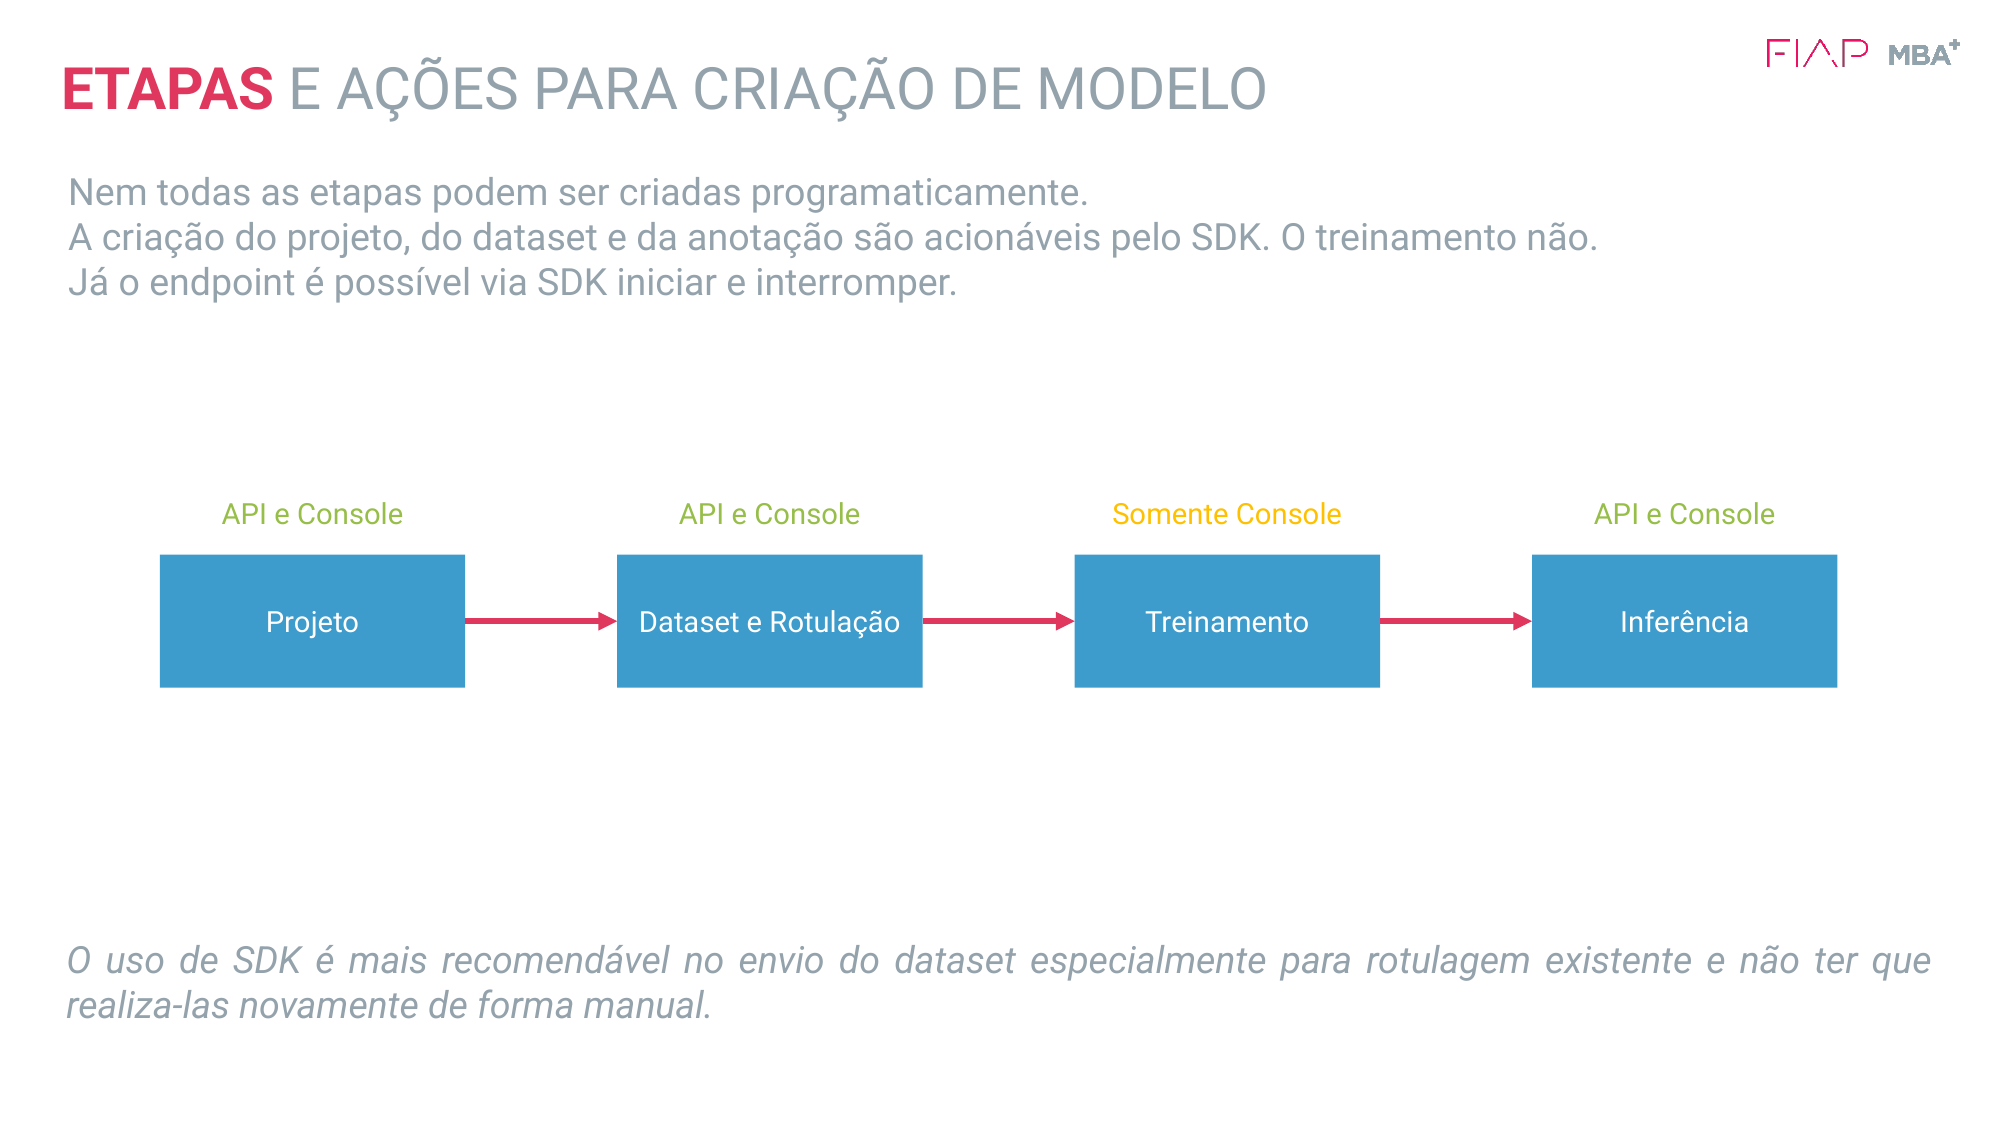

ETAPAS E AÇÕES PARA CRIAÇÃO DE MODELO
Nem todas as etapas podem ser criadas programaticamente.
A criação do projeto, do dataset e da anotação são acionáveis pelo SDK. O treinamento não.
Já o endpoint é possível via SDK iniciar e interromper.
API e Console
Somente Console
API e Console
API e Console
Projeto
Dataset e Rotulação
Treinamento
Inferência
O uso de SDK é mais recomendável no envio do dataset especialmente para rotulagem existente e não ter que realiza-las novamente de forma manual.